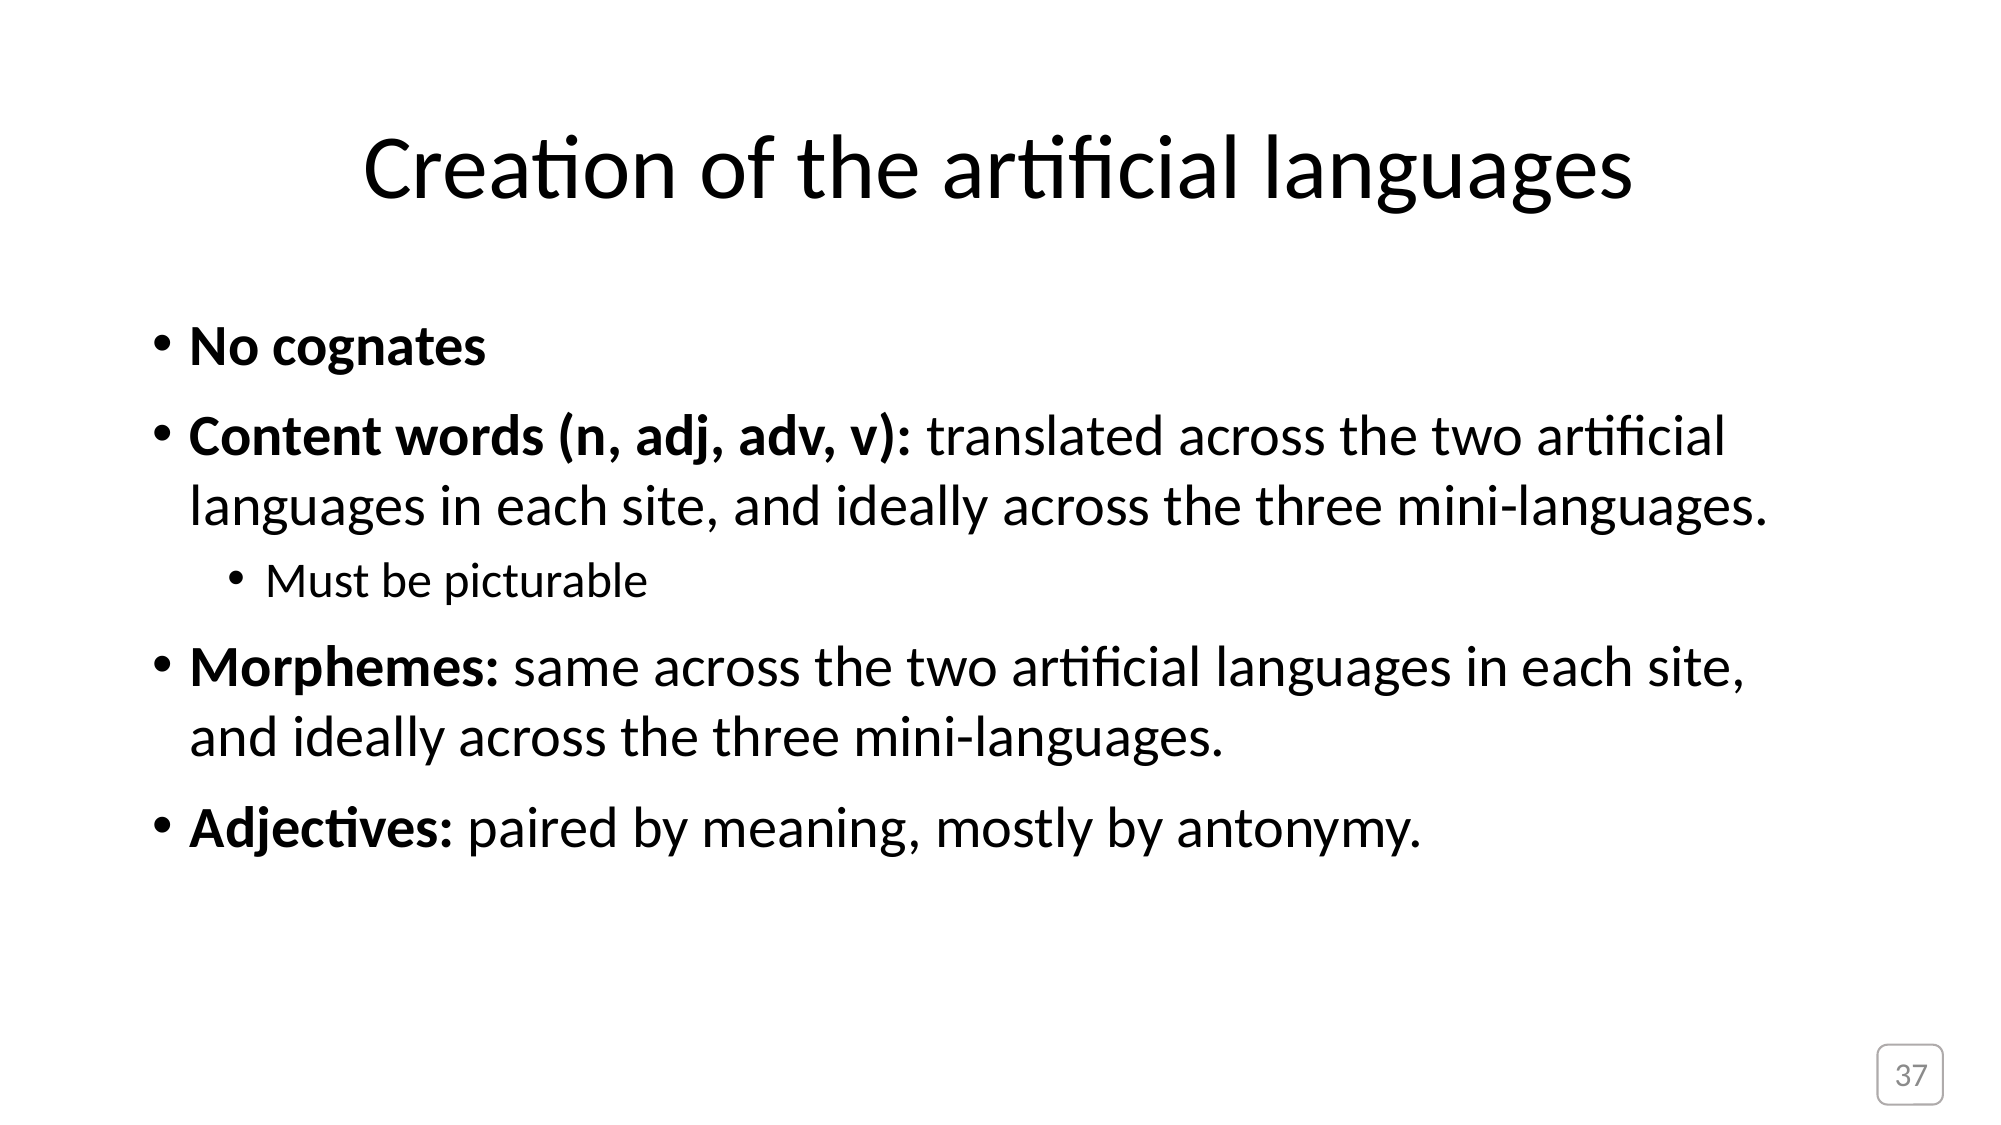

# Creation of the artificial languages
No cognates
Content words (n, adj, adv, v): translated across the two artificial languages in each site, and ideally across the three mini-languages.
Must be picturable
Morphemes: same across the two artificial languages in each site, and ideally across the three mini-languages.
Adjectives: paired by meaning, mostly by antonymy.

37